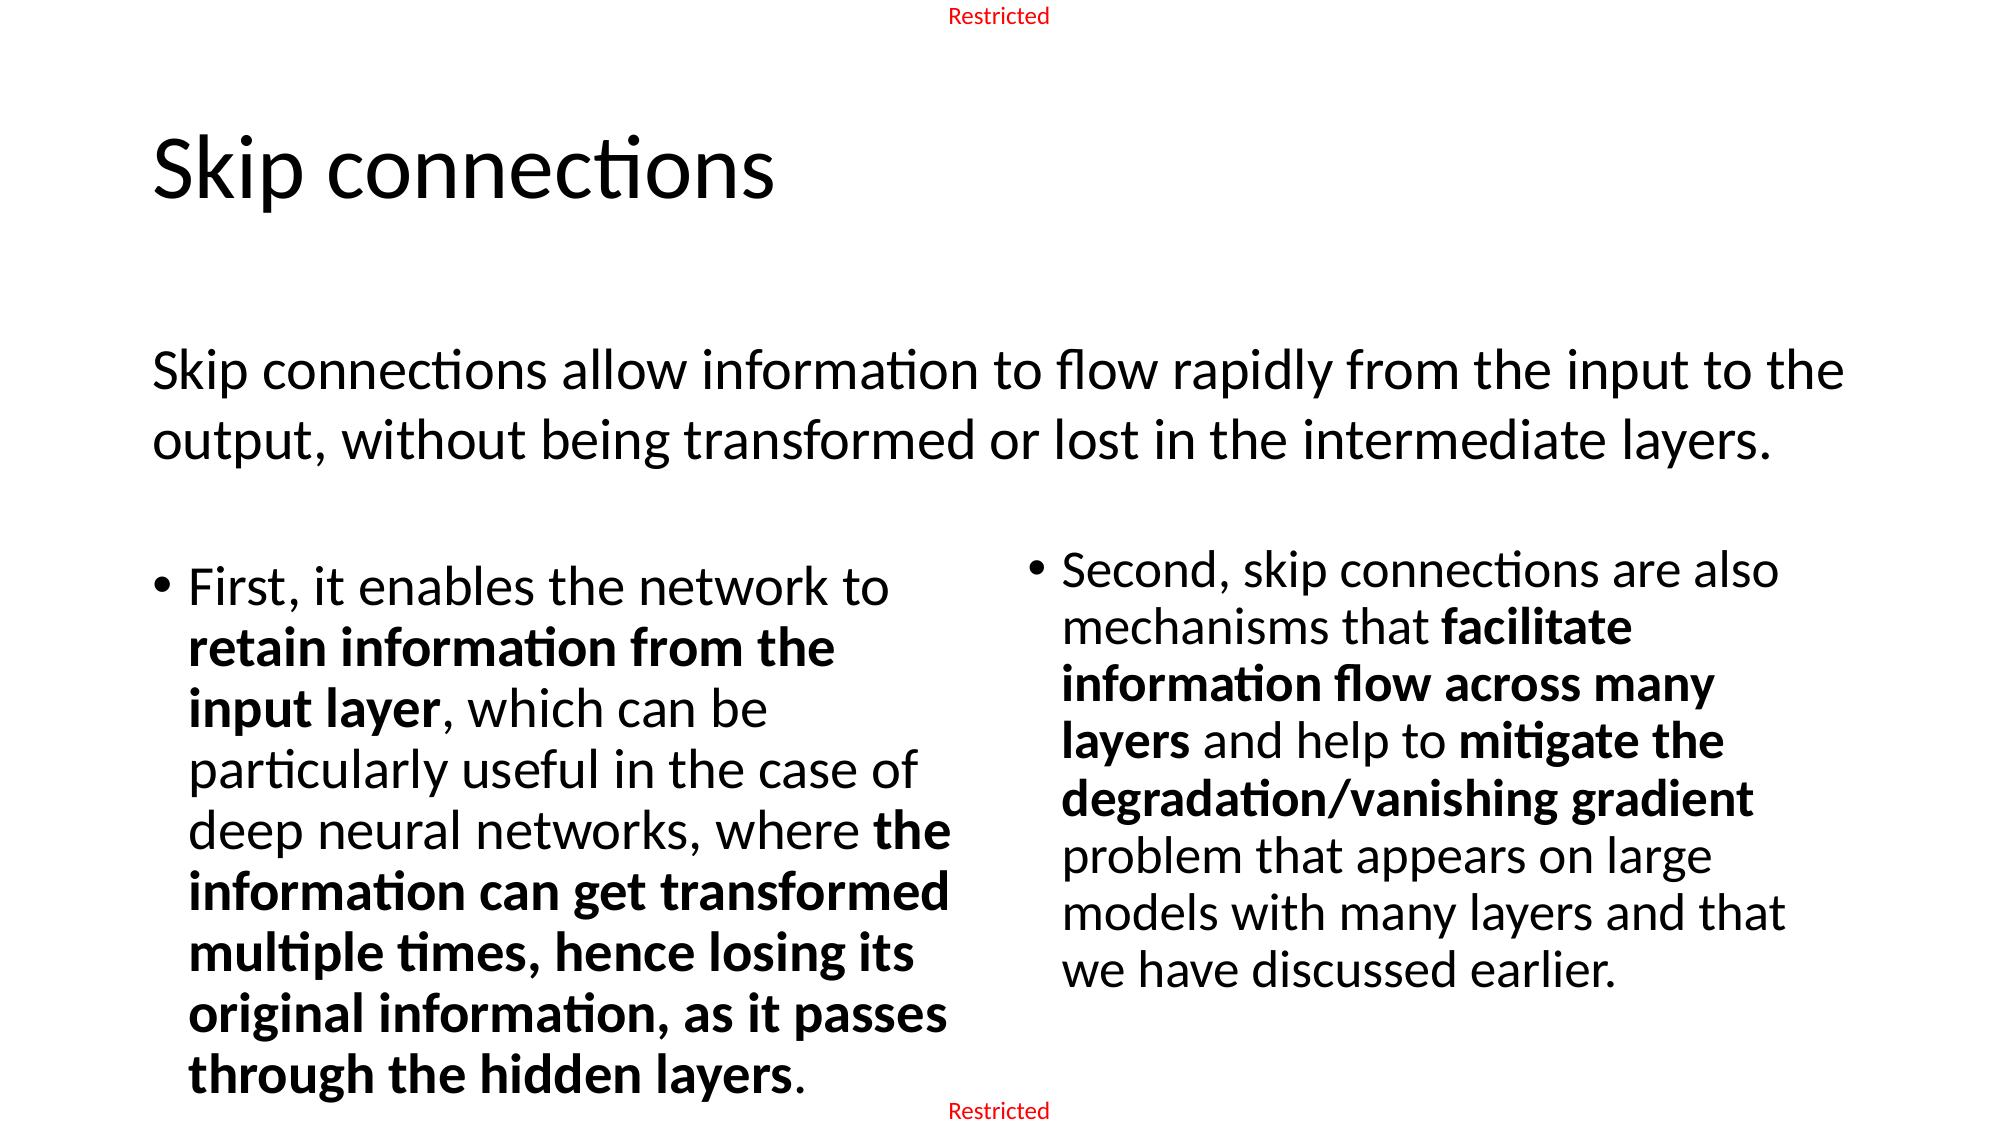

# Skip connections

First, it enables the network to retain information from the input layer, which can be particularly useful in the case of deep neural networks, where the information can get transformed multiple times, hence losing its original information, as it passes through the hidden layers.

Second, skip connections are also mechanisms that facilitate information flow across many layers and help to mitigate the degradation/vanishing gradient problem that appears on large models with many layers and that we have discussed earlier.
Skip connections allow information to flow rapidly from the input to the output, without being transformed or lost in the intermediate layers.